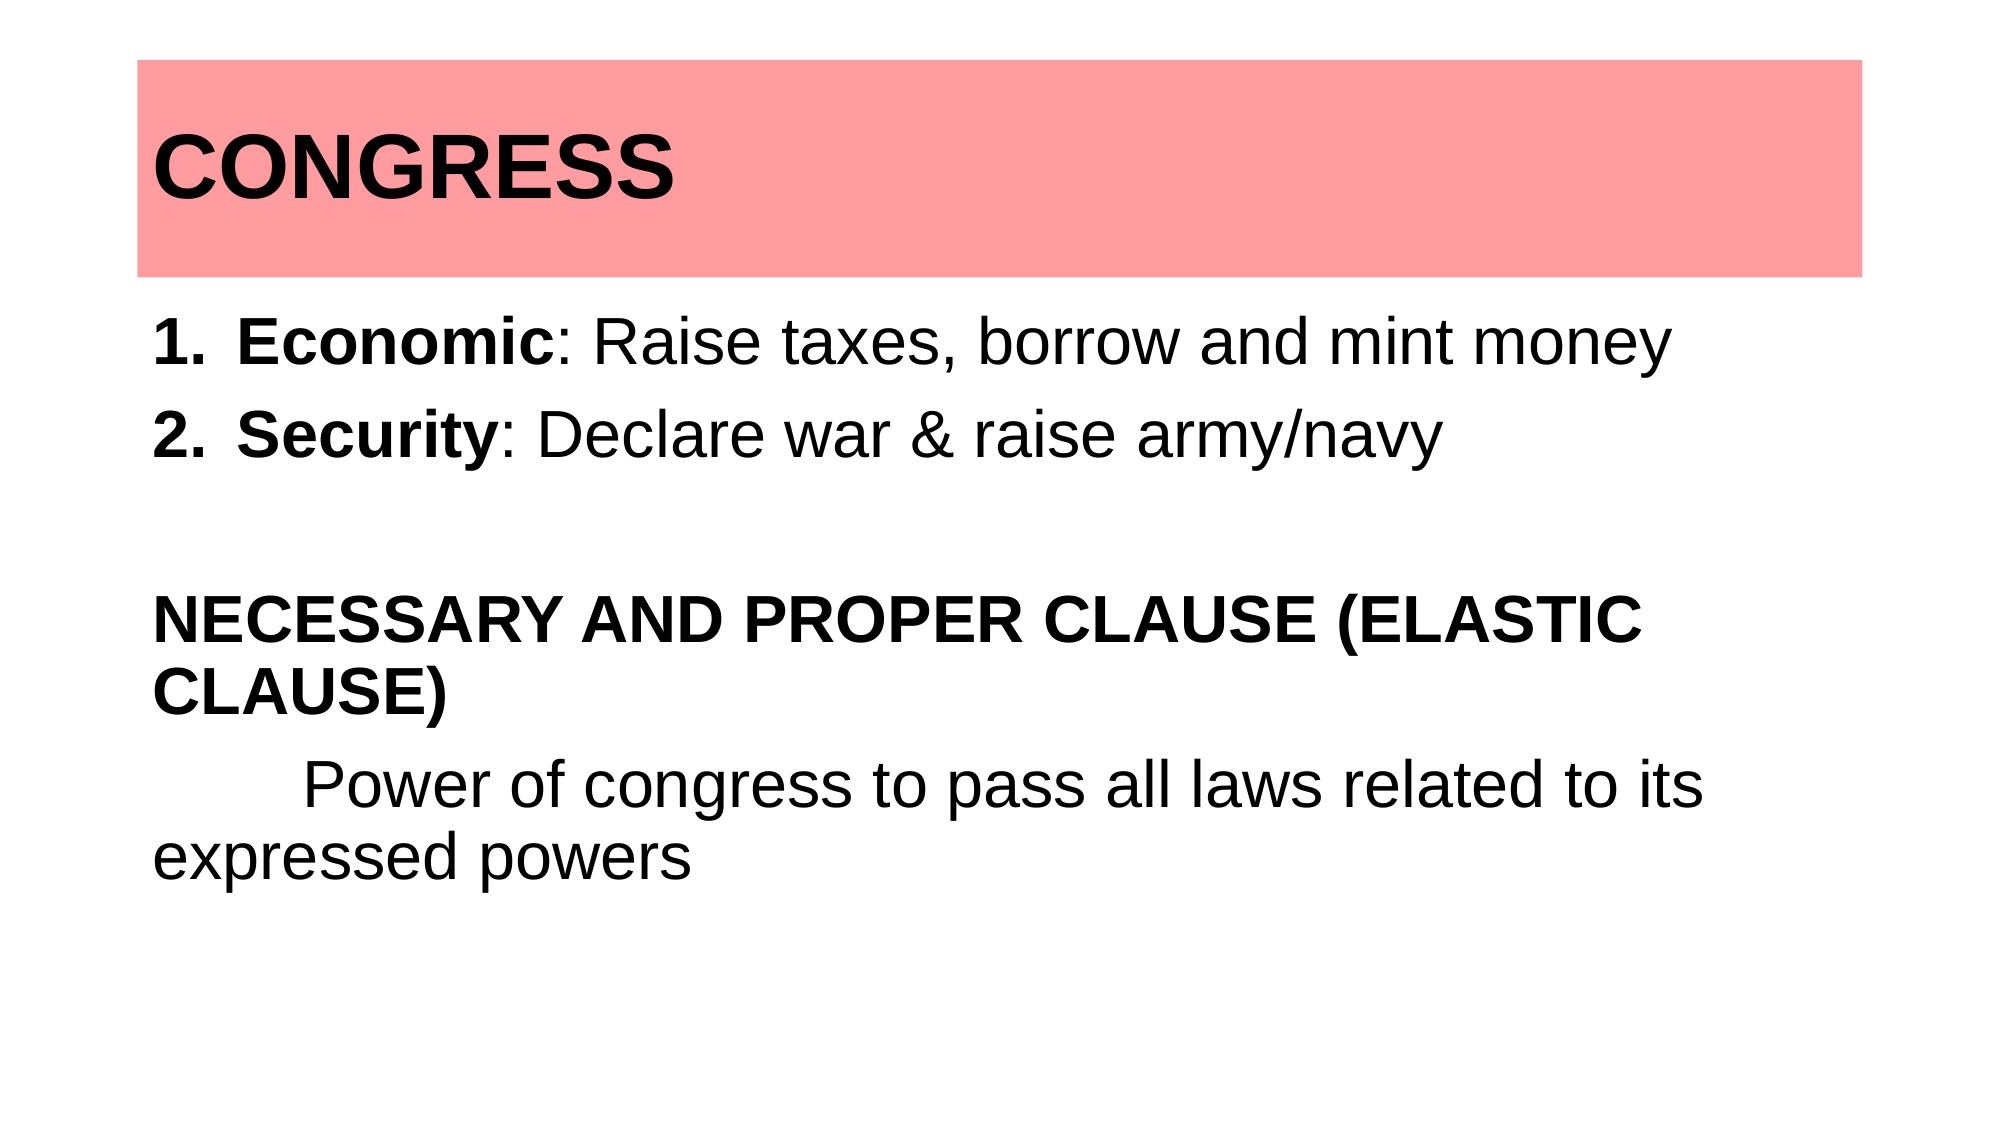

# Congress
Economic: Raise taxes, borrow and mint money
Security: Declare war & raise army/navy

Necessary and Proper Clause (Elastic Clause)
	Power of congress to pass all laws related to its 	expressed powers